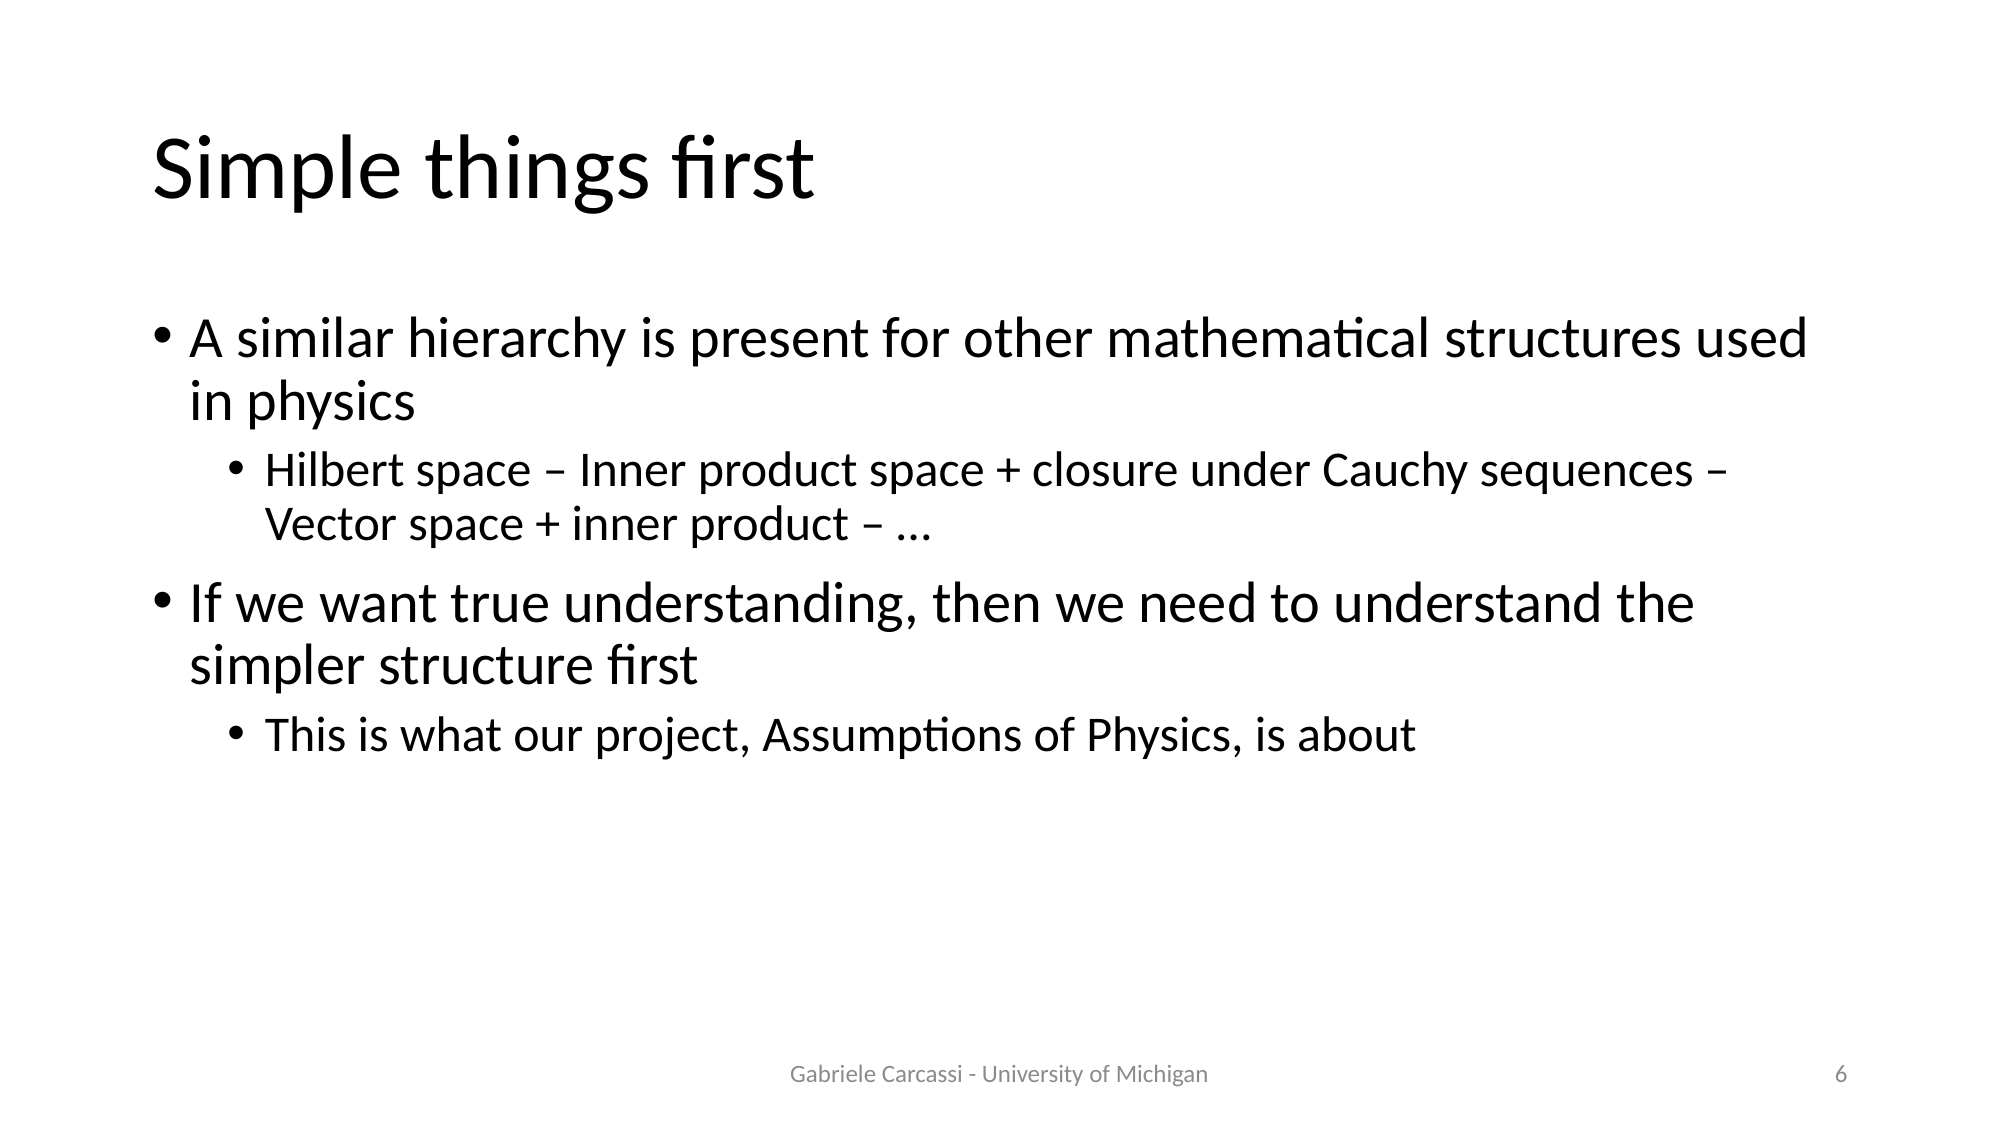

# Simple things first
A similar hierarchy is present for other mathematical structures used in physics
Hilbert space – Inner product space + closure under Cauchy sequences – Vector space + inner product – …
If we want true understanding, then we need to understand the simpler structure first
This is what our project, Assumptions of Physics, is about
Gabriele Carcassi - University of Michigan
6